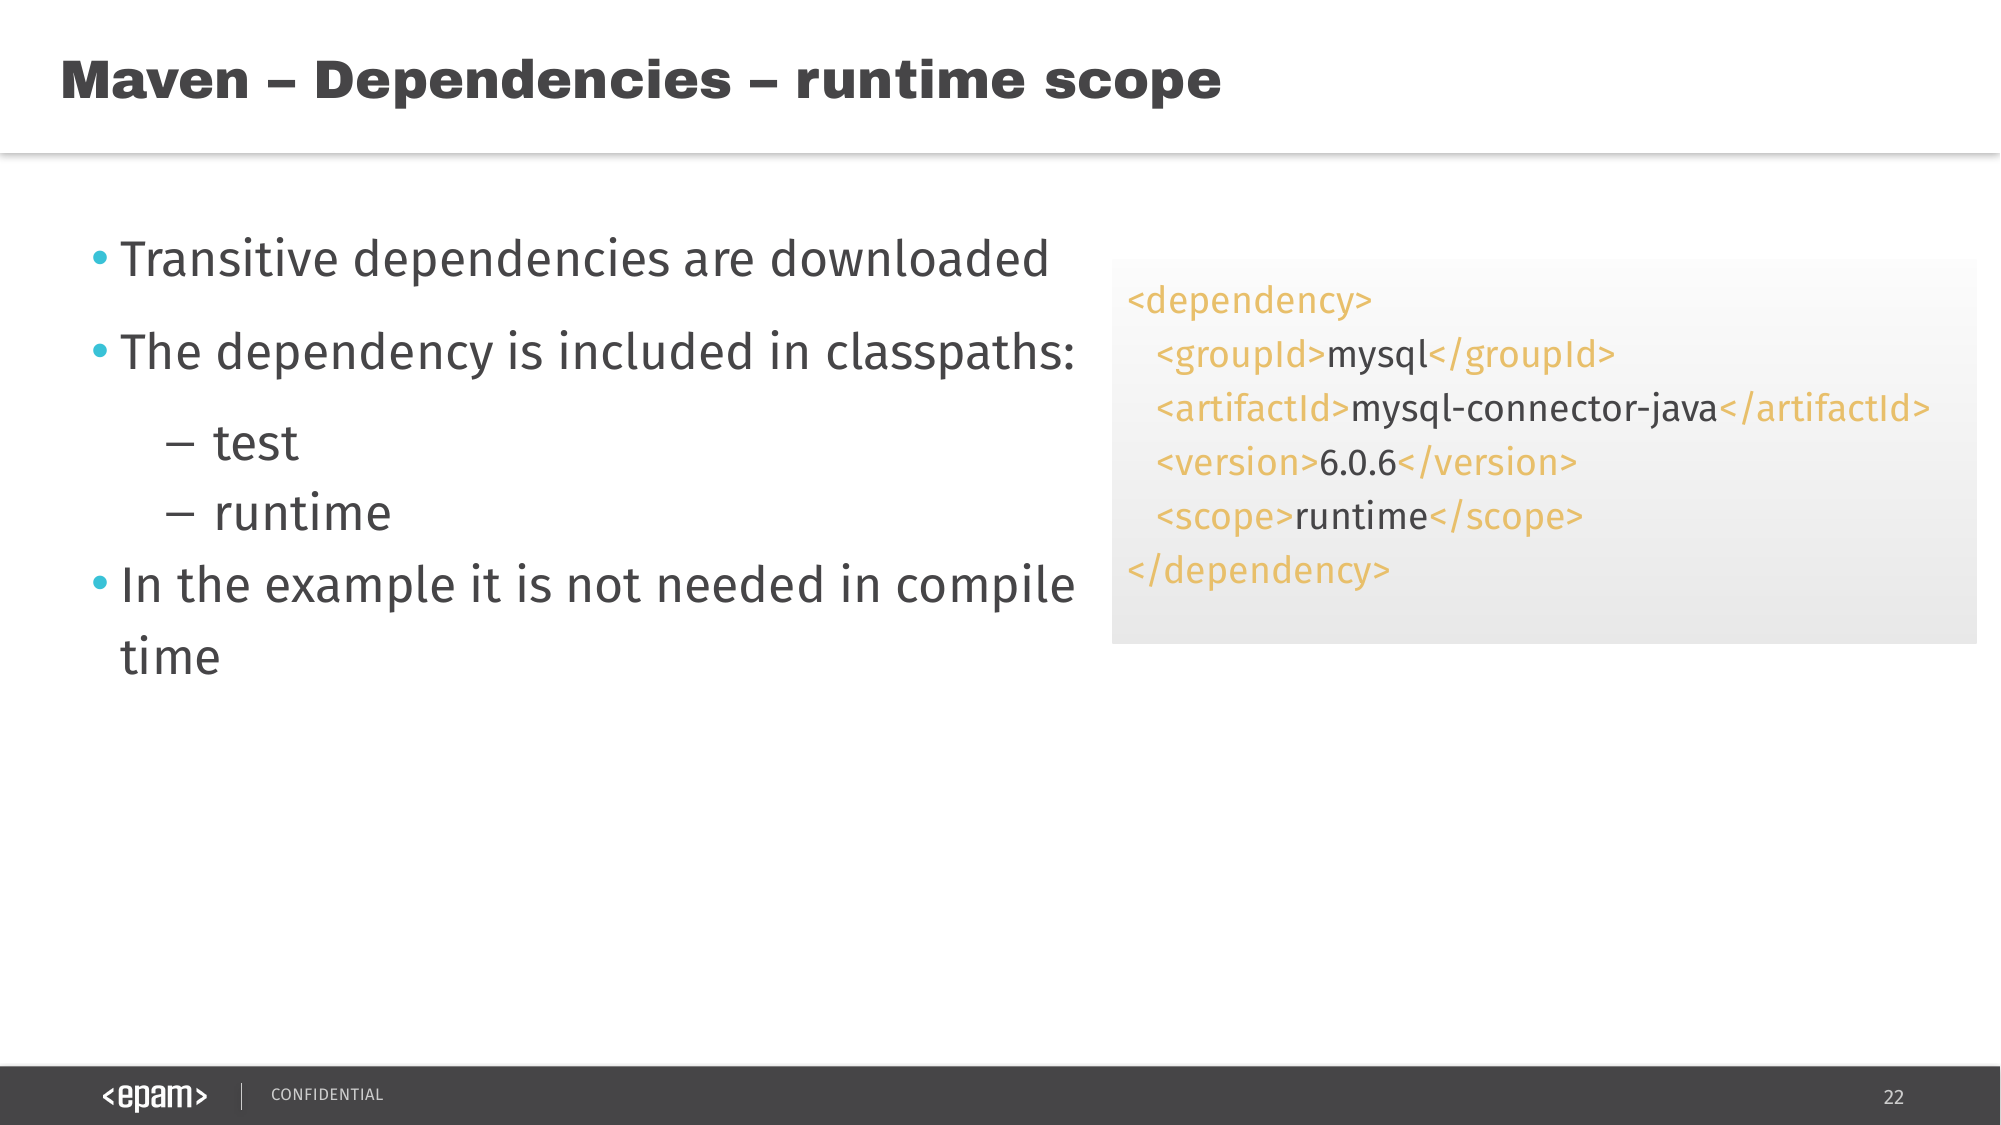

Maven – Dependencies – runtime scope
Transitive dependencies are downloaded
The dependency is included in classpaths:
test
runtime
In the example it is not needed in compile time
<dependency>
   <groupId>mysql</groupId>
   <artifactId>mysql-connector-java</artifactId>
   <version>6.0.6</version>
   <scope>runtime</scope>
</dependency>